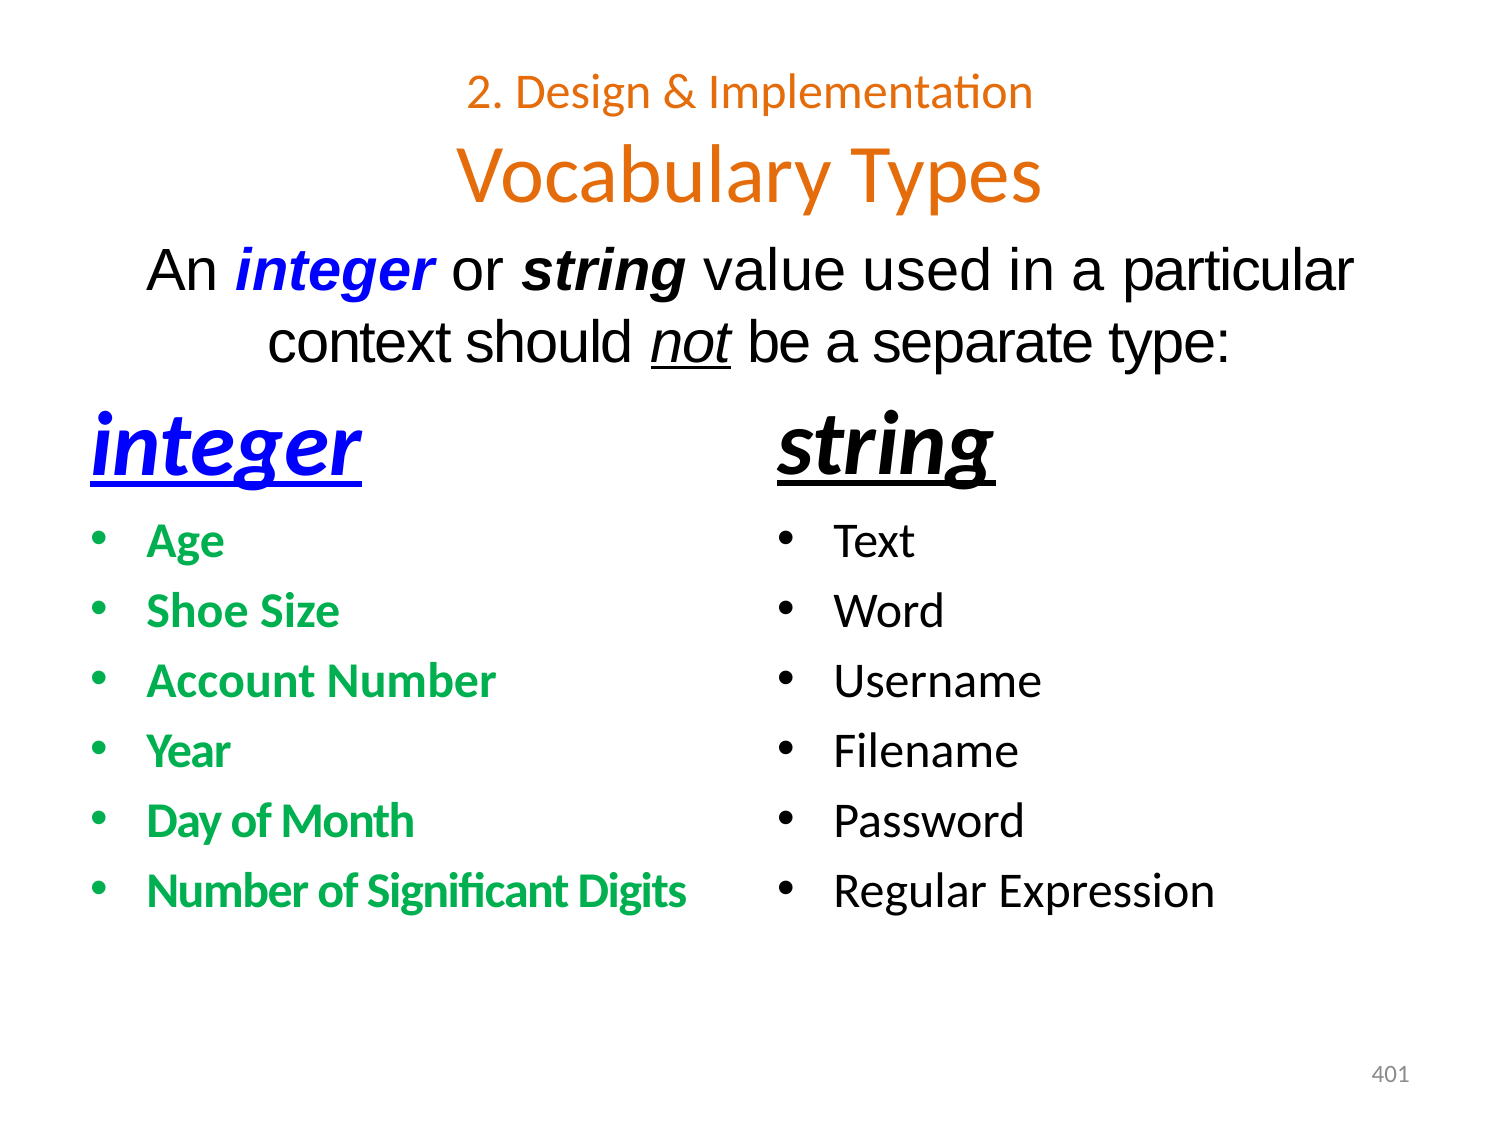

# 2. Design & Implementation Vocabulary Types
An integer or string value used in a particular context should not be a separate type:
integer
string
Age
Shoe Size
Account Number
Year
Day of Month
Number of Significant Digits

Text
Word
Username
Filename
Password
Regular Expression

401